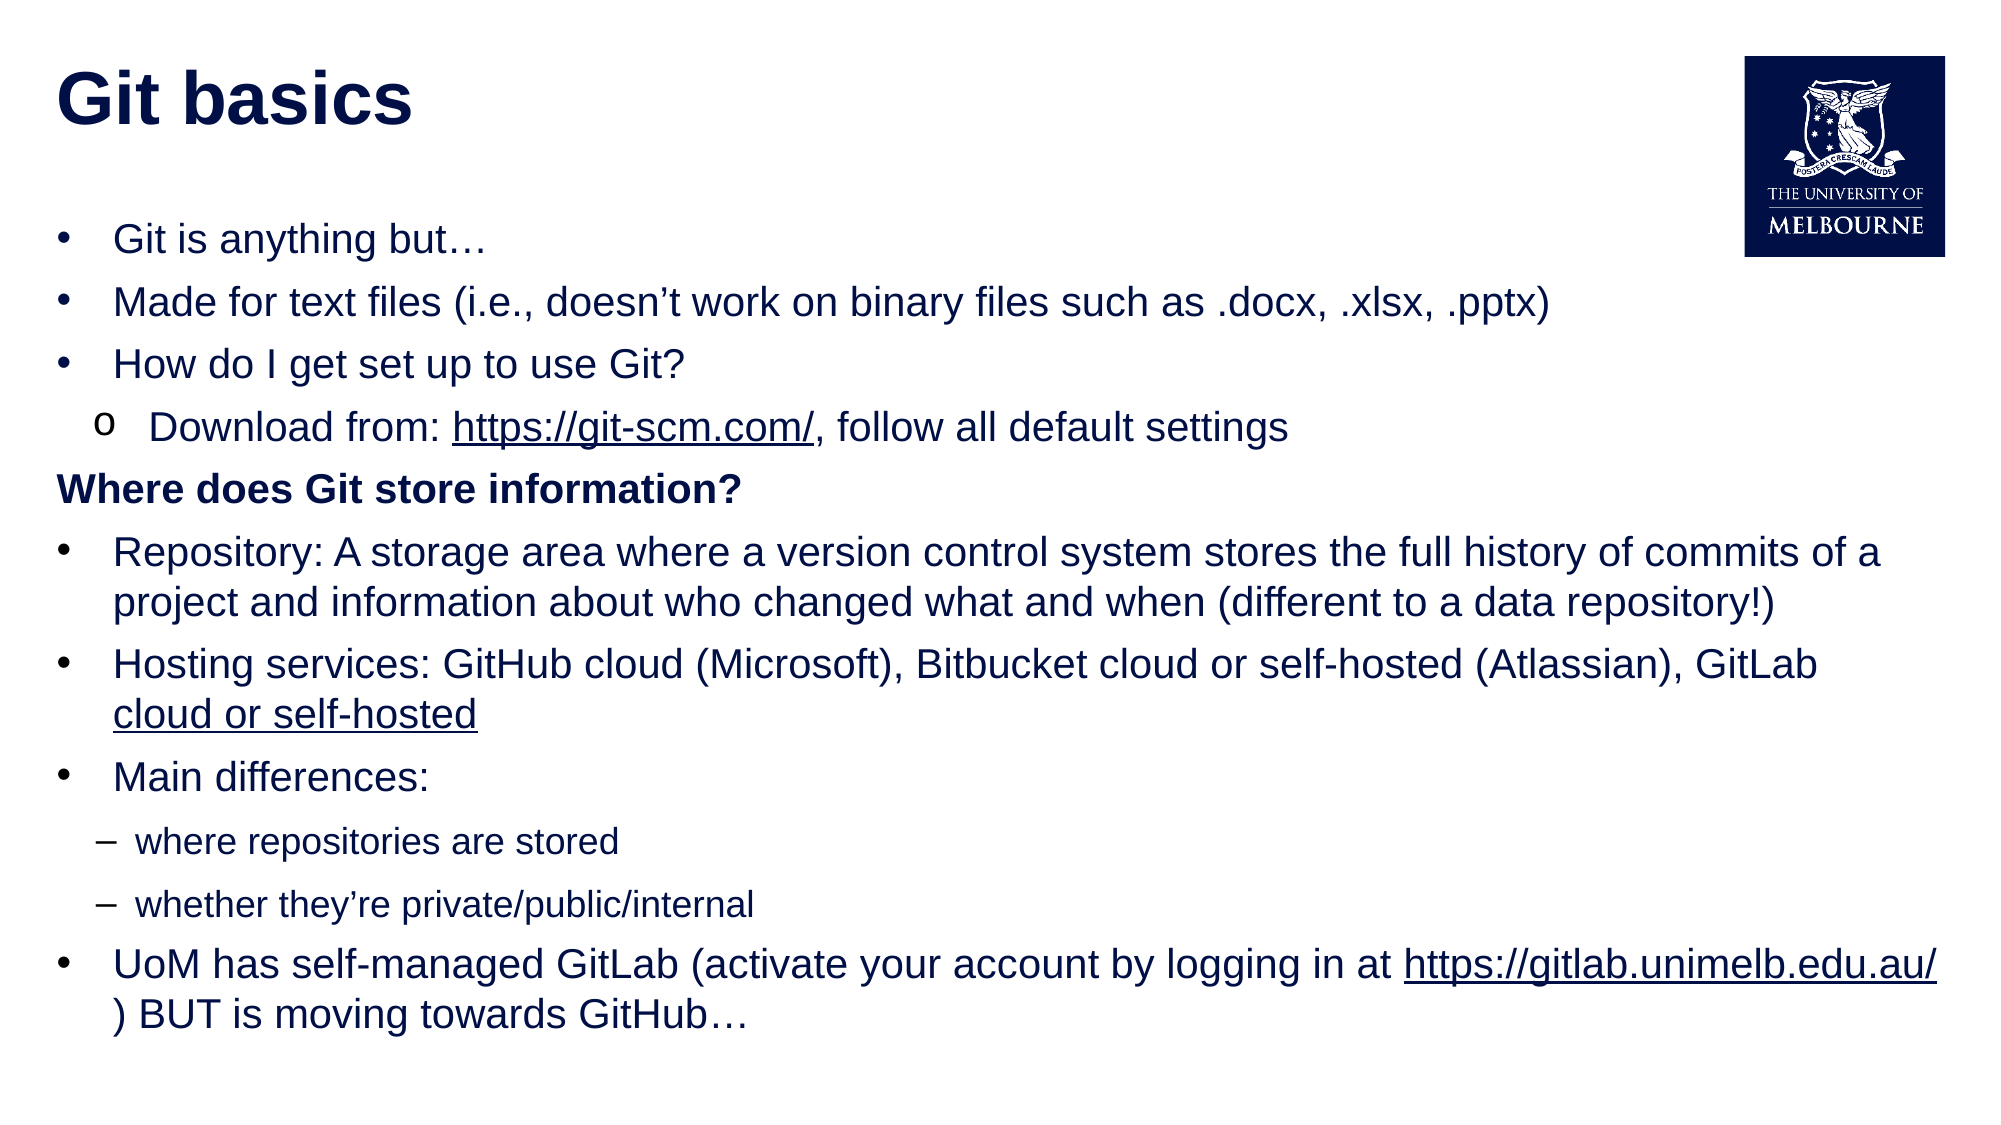

# Git basics
Git is anything but…
Made for text files (i.e., doesn’t work on binary files such as .docx, .xlsx, .pptx)
How do I get set up to use Git?
Download from: https://git-scm.com/, follow all default settings
Where does Git store information?
Repository: A storage area where a version control system stores the full history of commits of a project and information about who changed what and when (different to a data repository!)
Hosting services: GitHub cloud (Microsoft), Bitbucket cloud or self-hosted (Atlassian), GitLab cloud or self-hosted
Main differences:
where repositories are stored
whether they’re private/public/internal
UoM has self-managed GitLab (activate your account by logging in at https://gitlab.unimelb.edu.au/) BUT is moving towards GitHub…